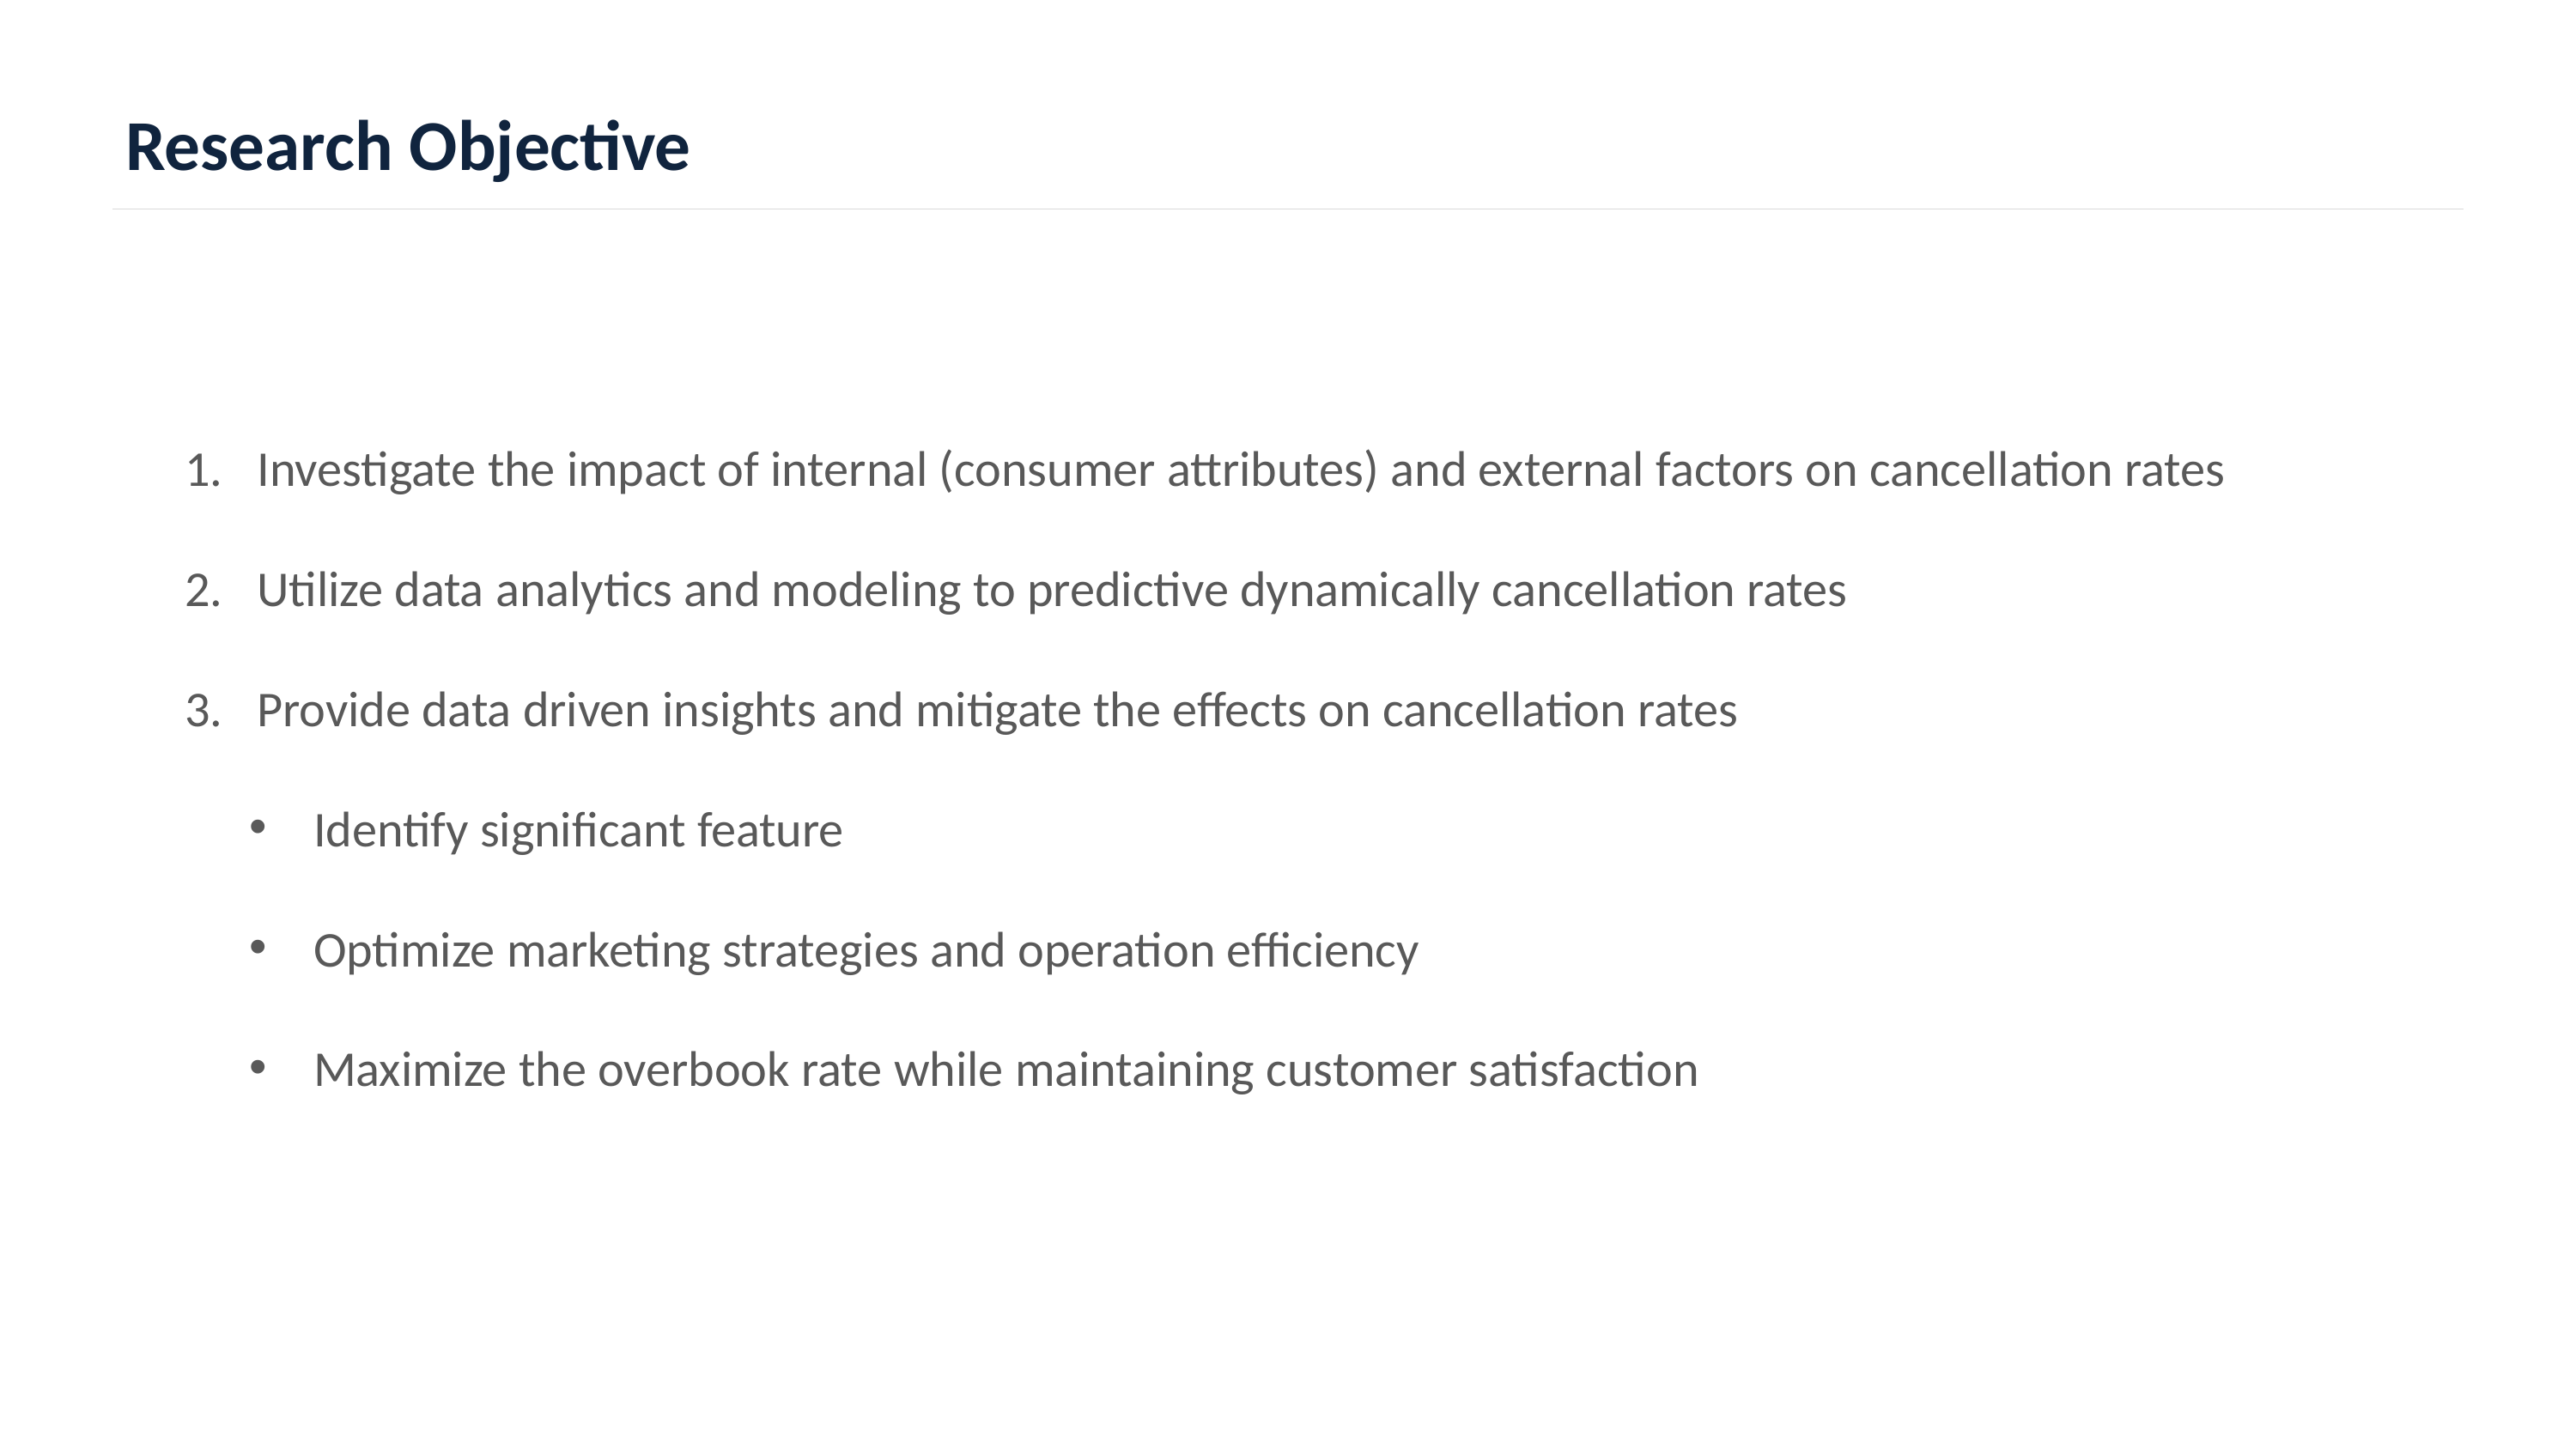

Research Objective
Investigate the impact of internal (consumer attributes) and external factors on cancellation rates
Utilize data analytics and modeling to predictive dynamically cancellation rates
Provide data driven insights and mitigate the effects on cancellation rates
Identify significant feature
Optimize marketing strategies and operation efficiency
Maximize the overbook rate while maintaining customer satisfaction